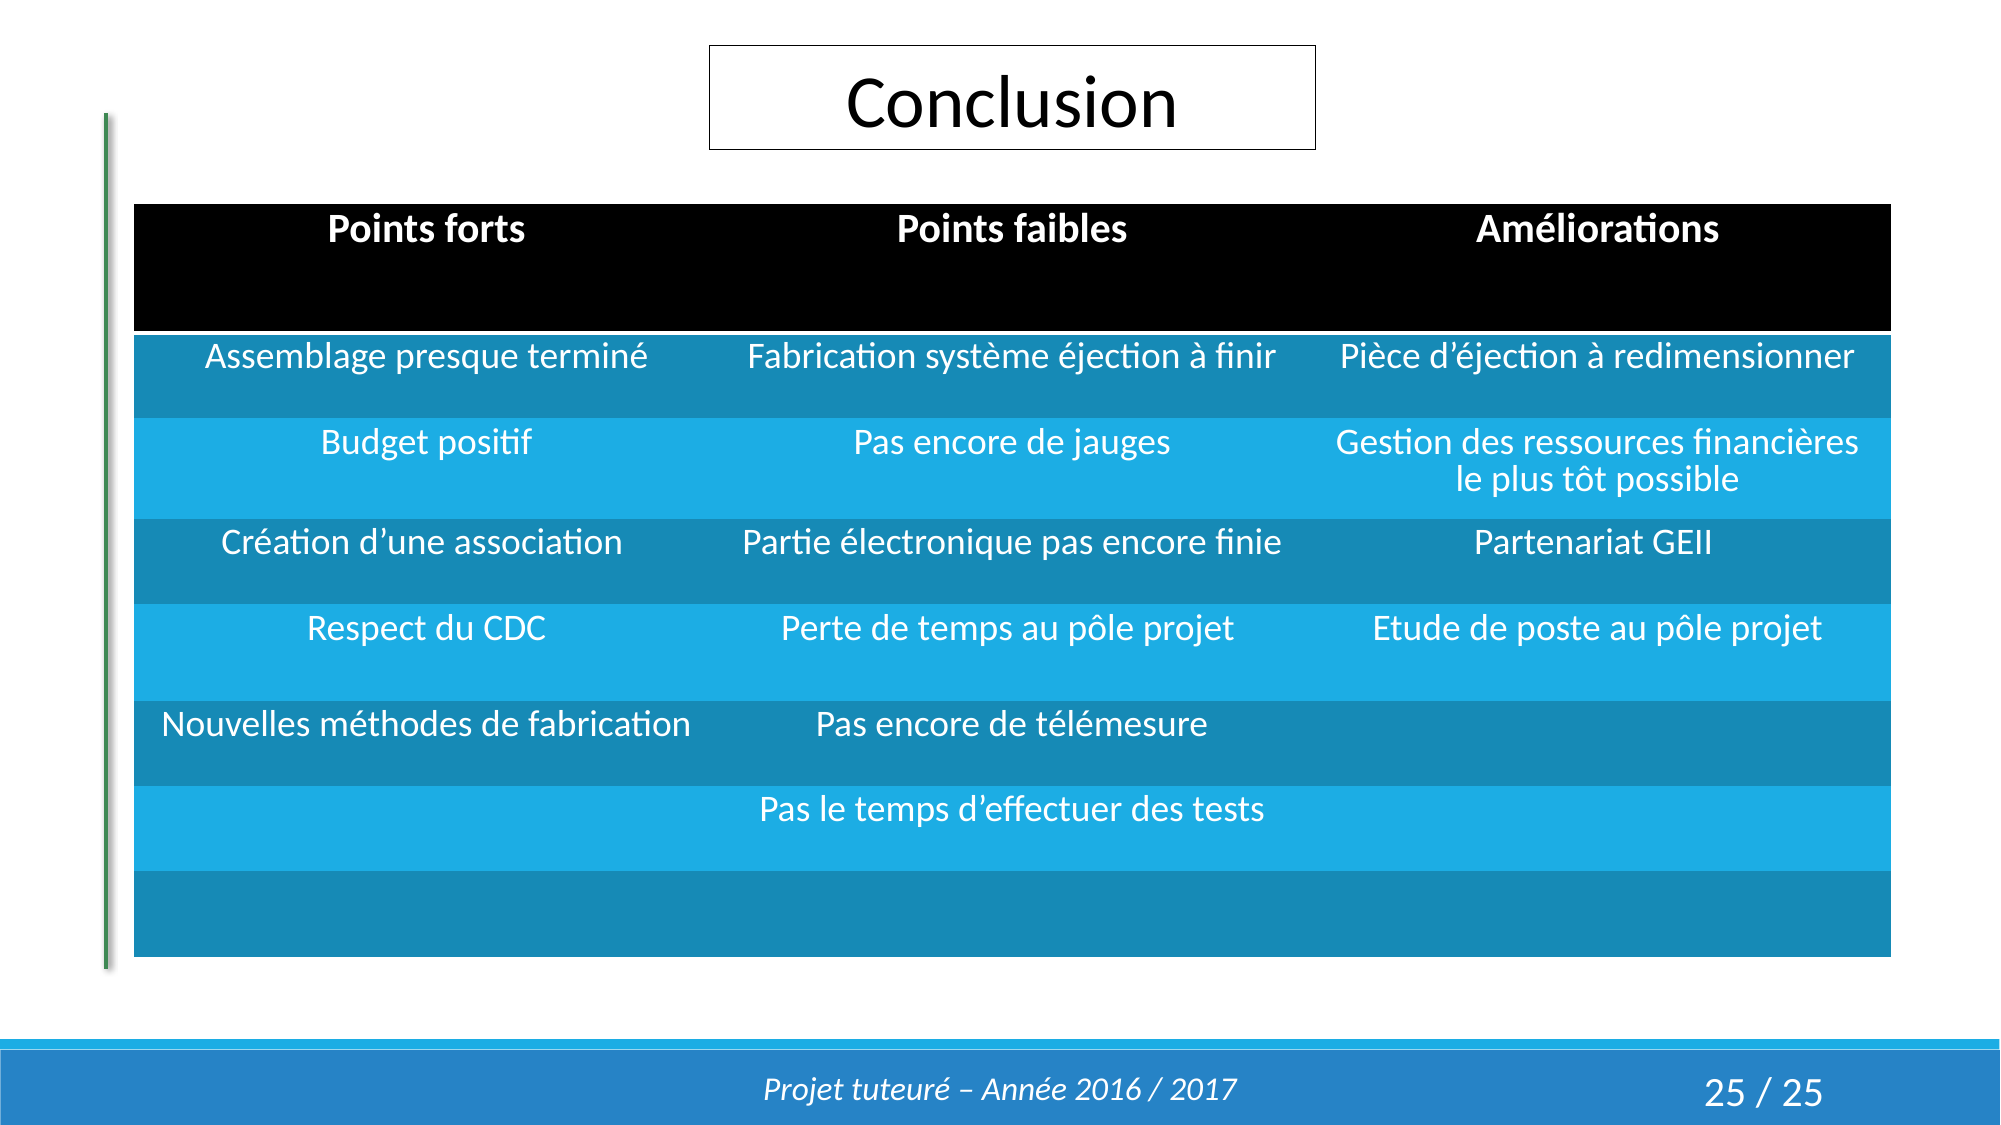

Conclusion
| Points forts | Points faibles | Améliorations |
| --- | --- | --- |
| Assemblage presque terminé | Fabrication système éjection à finir | Pièce d’éjection à redimensionner |
| Budget positif | Pas encore de jauges | Gestion des ressources financières le plus tôt possible |
| Création d’une association | Partie électronique pas encore finie | Partenariat GEII |
| Respect du CDC | Perte de temps au pôle projet | Etude de poste au pôle projet |
| Nouvelles méthodes de fabrication | Pas encore de télémesure |  |
|  | Pas le temps d’effectuer des tests |  |
|  |  |  |
Projet tuteuré – Année 2016 / 2017
25 / 25